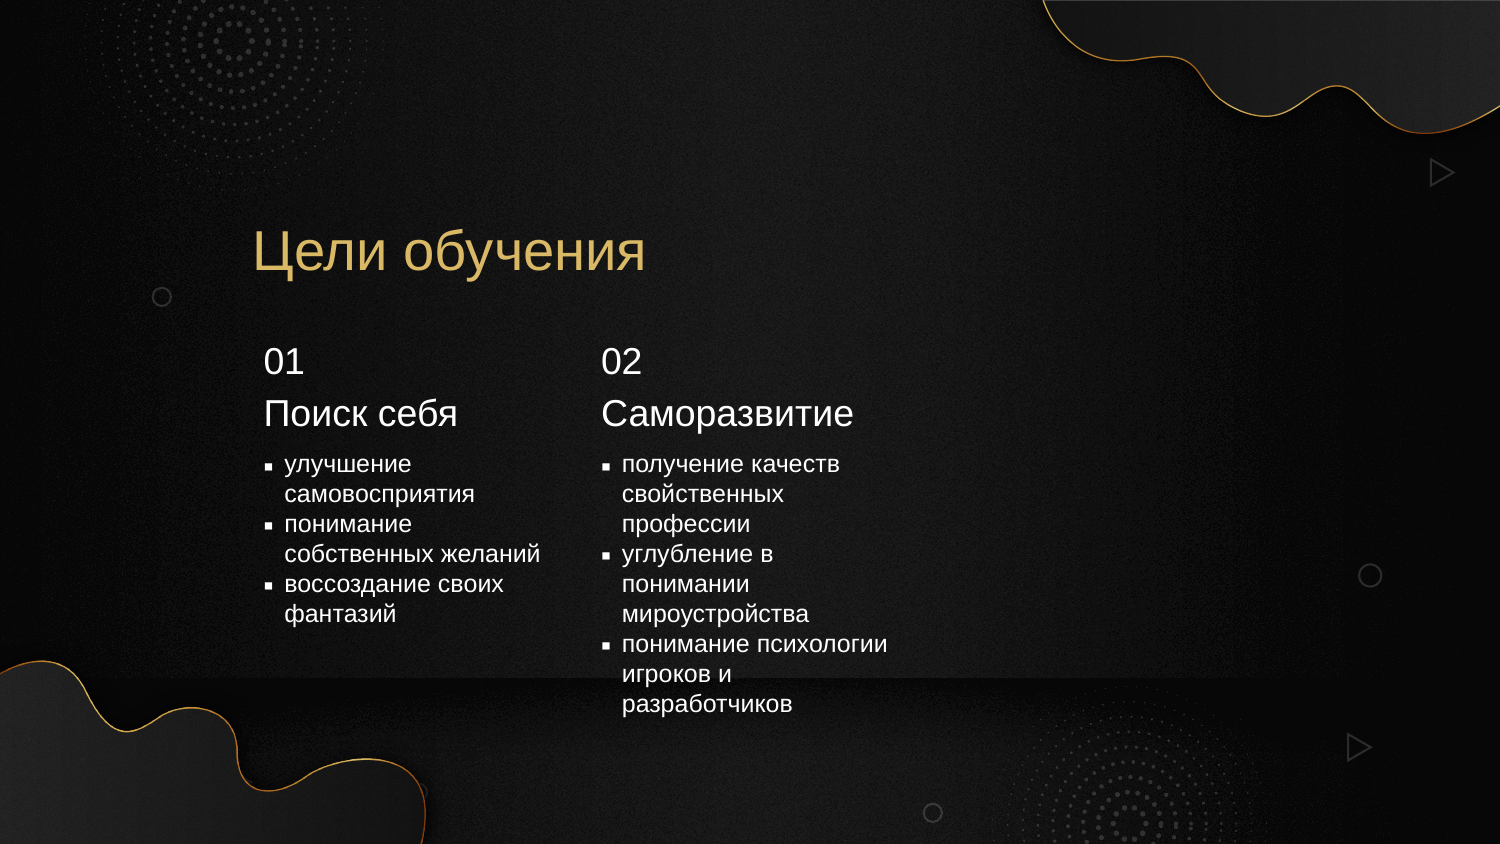

Цели обучения
01
02

Поиск себя
Саморазвитие

улучшение самовосприятия
понимание собственных желаний
воссоздание своих фантазий

получение качеств свойственных профессии
углубление в понимании мироустройства
понимание психологии игроков и разработчиков